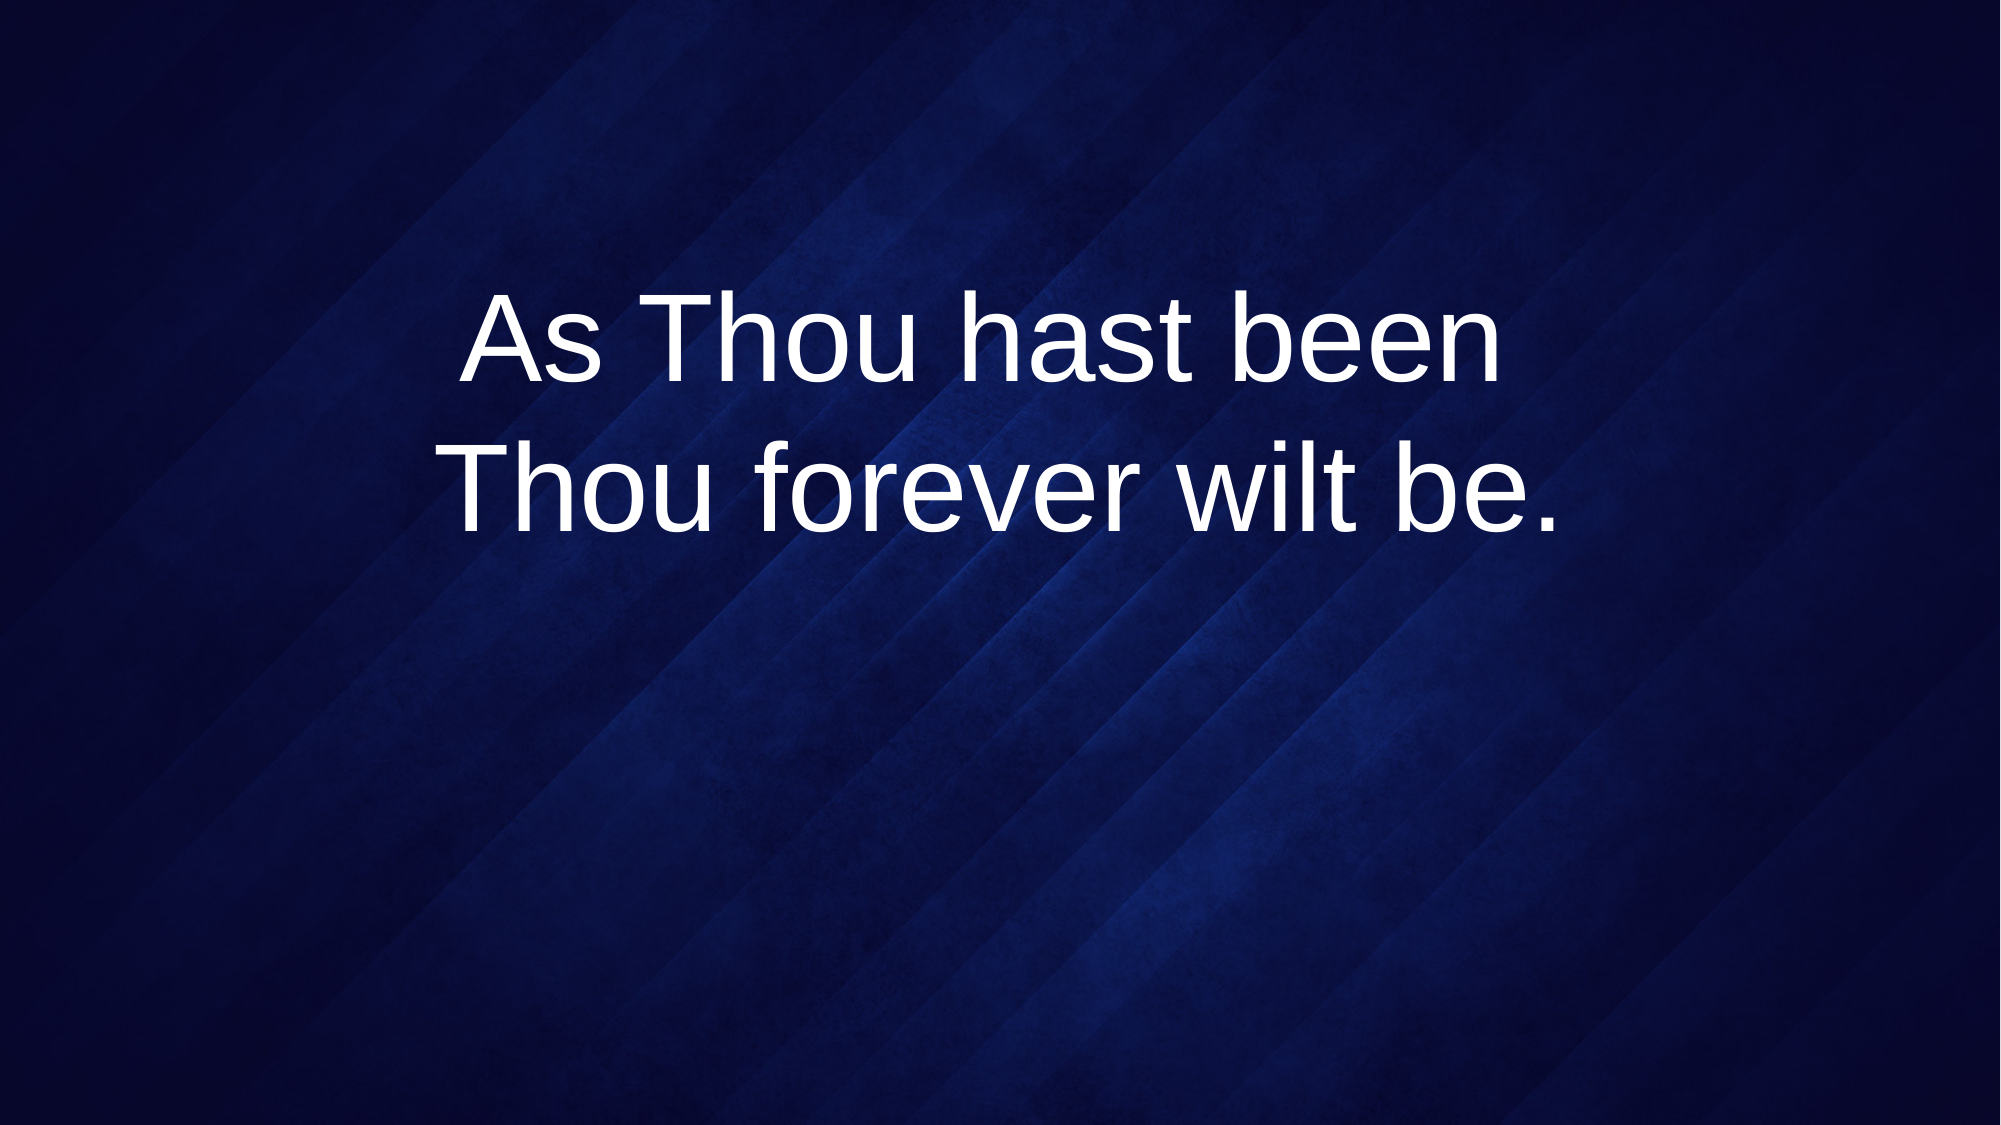

# As Thou hast been Thou forever wilt be.